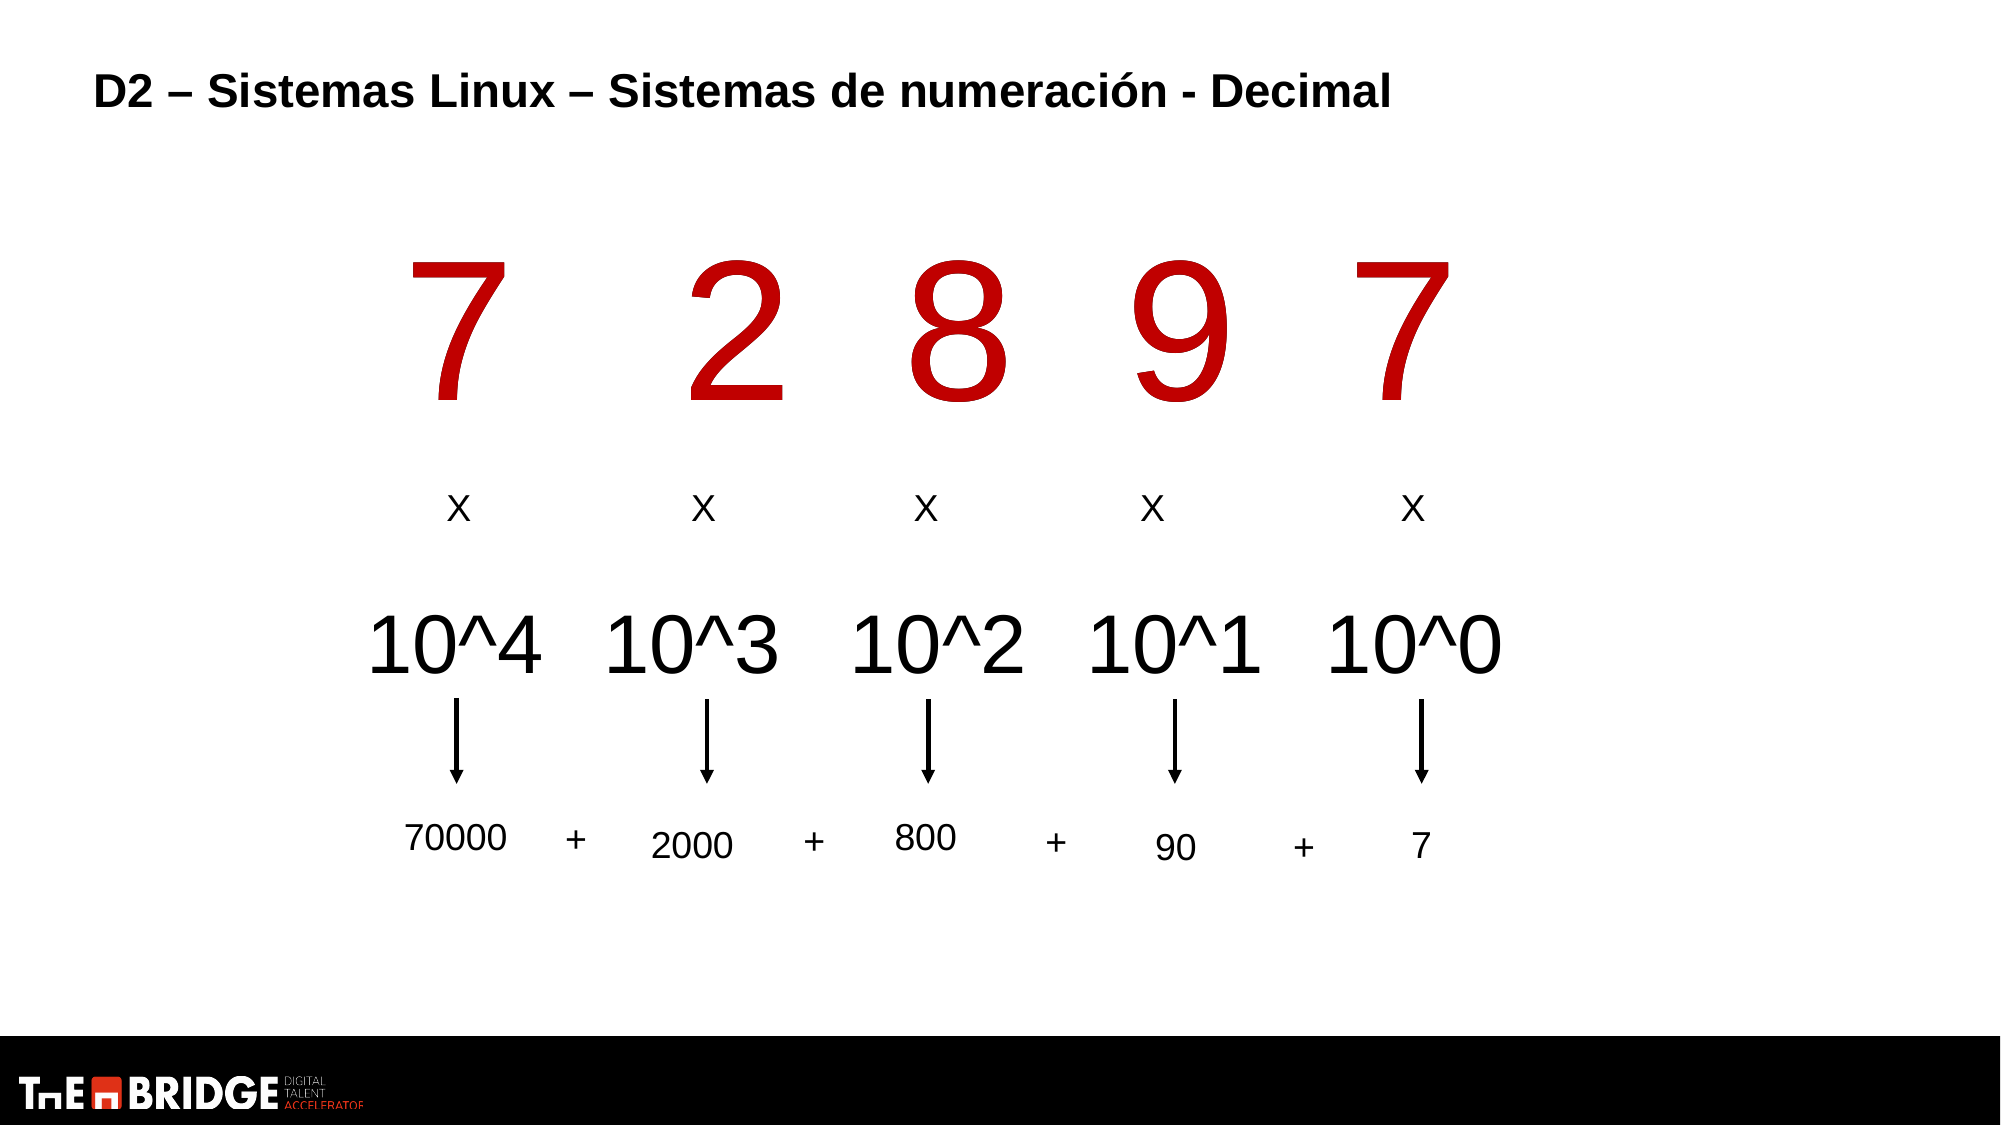

D2 – Sistemas Linux – Sistemas de numeración - Decimal
7   2  8  9  7
7   2  8  9  7
X
X
X
X
X
10^4
10^3
 10^2
 10^1
10^0
70000
800
+
+
+
7
2000
90
+